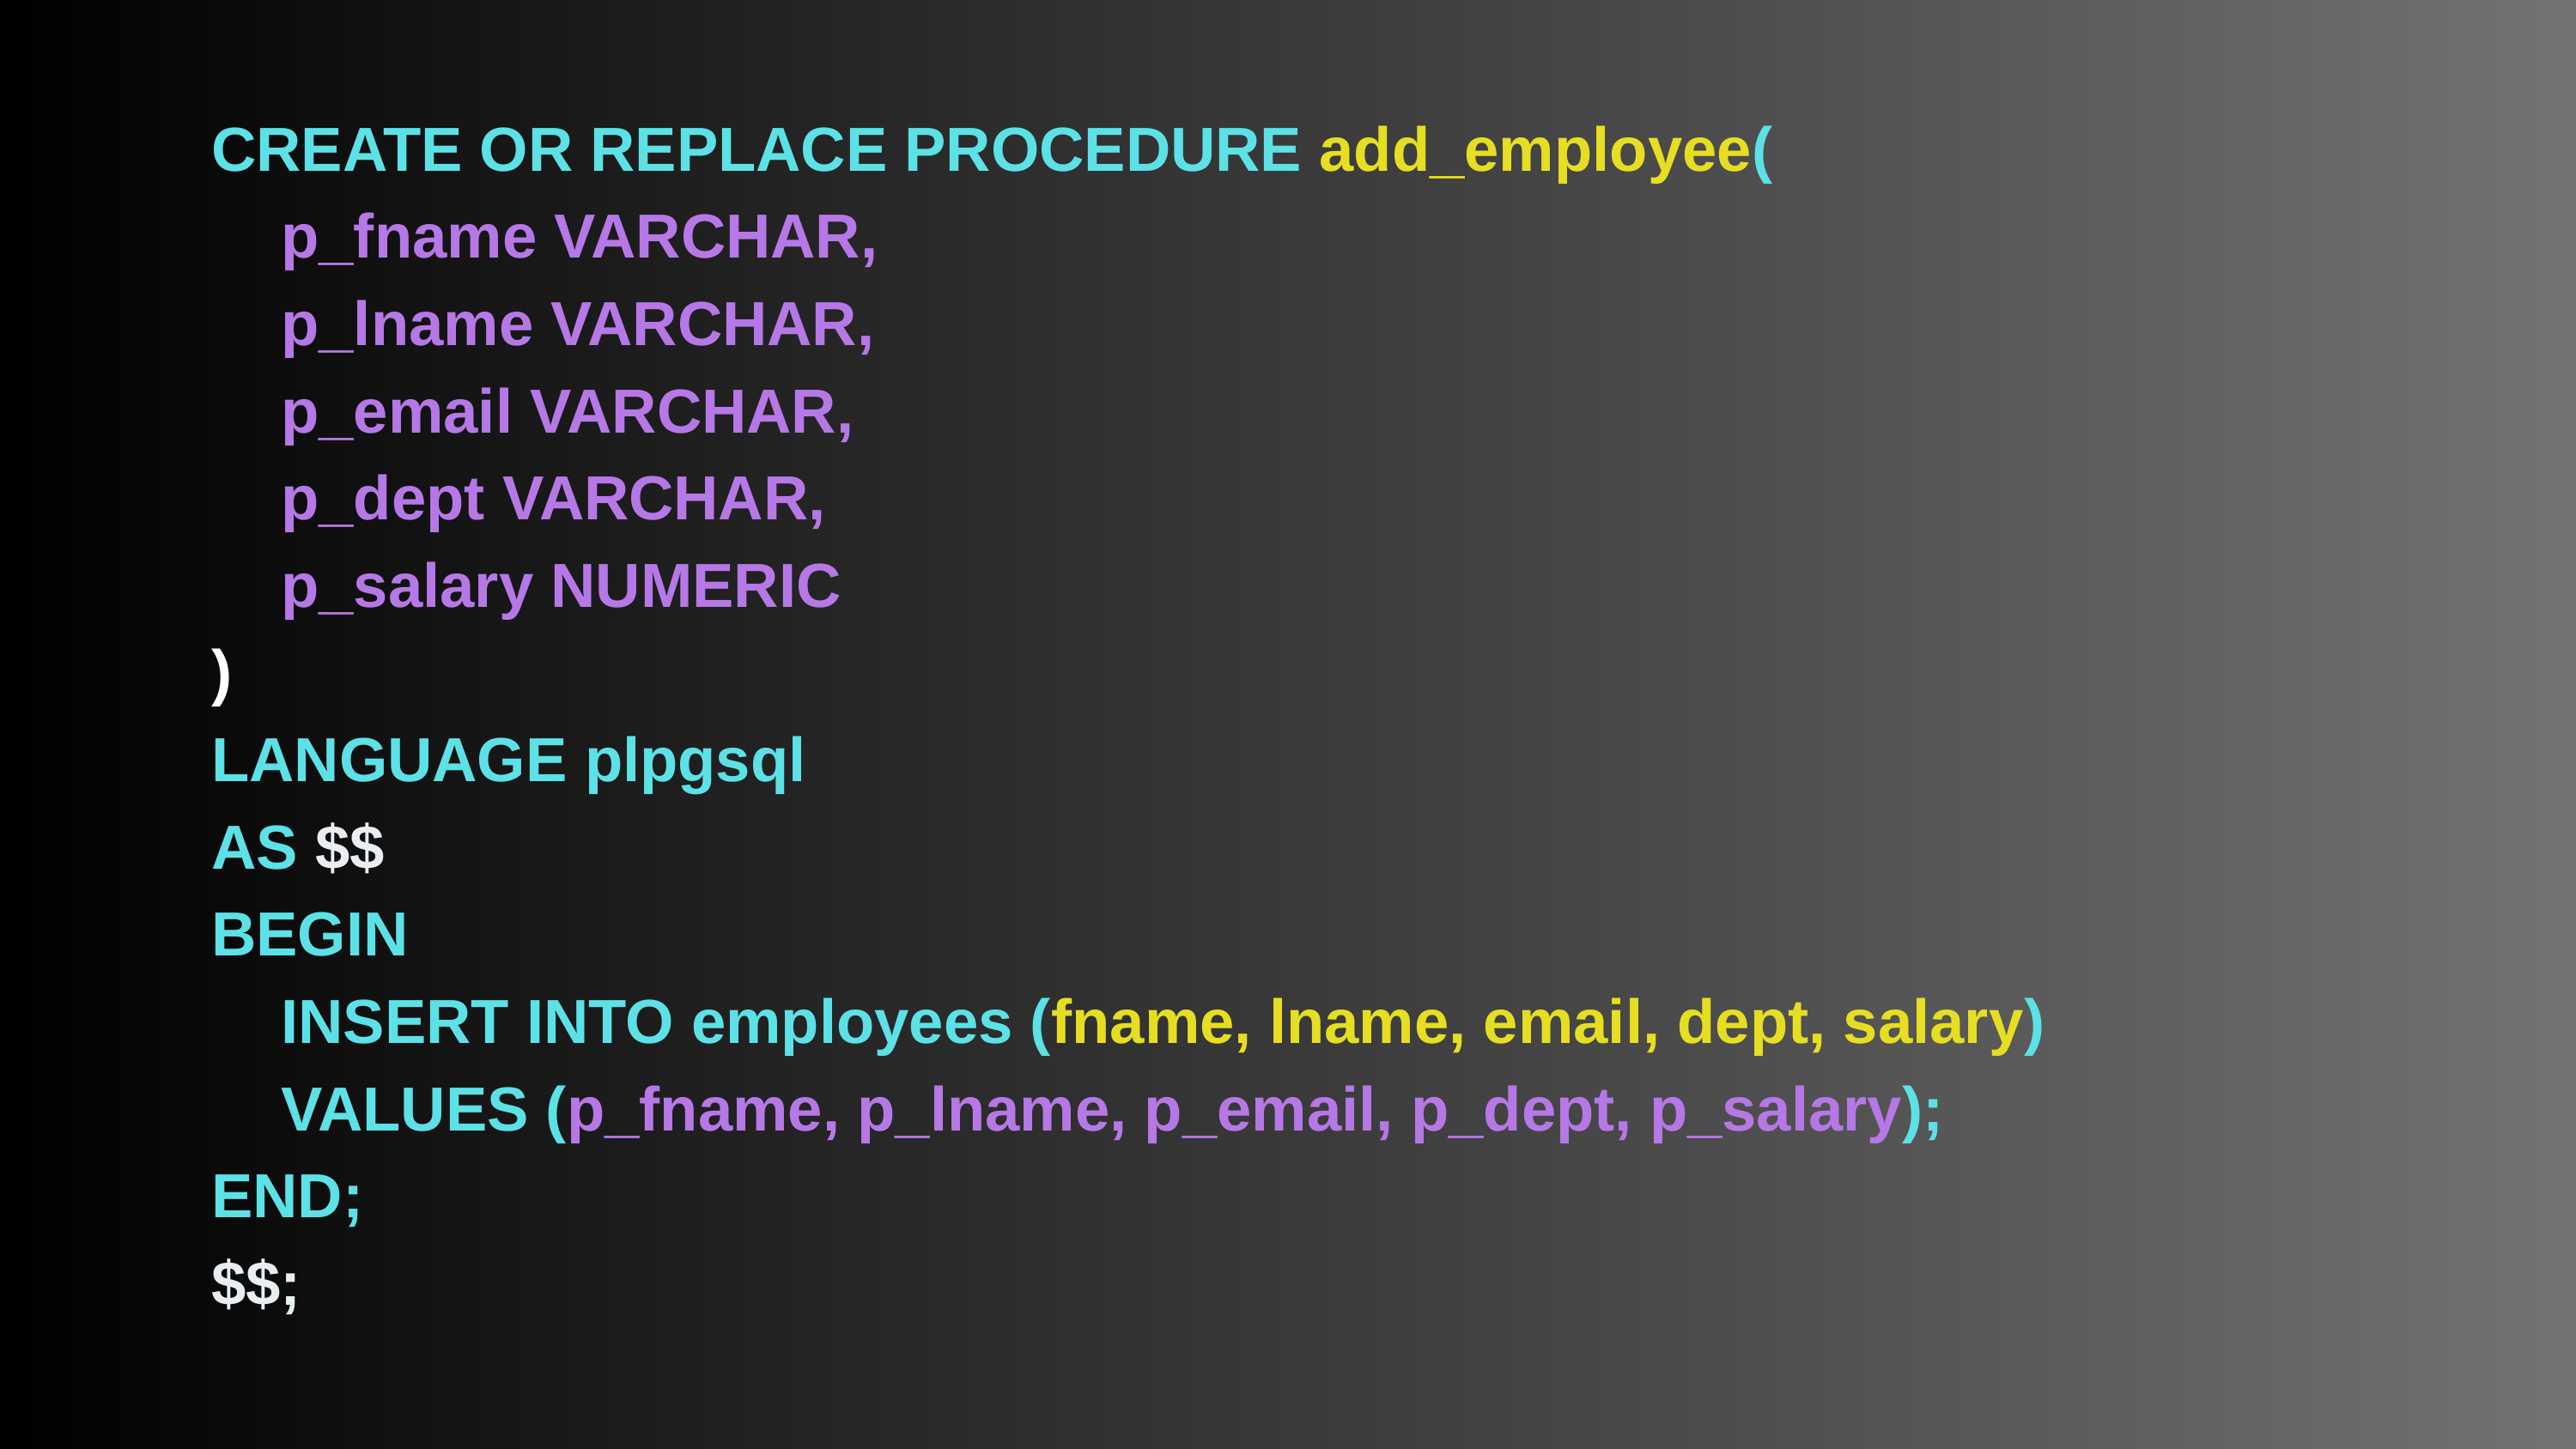

CREATE OR REPLACE PROCEDURE add_employee(
    p_fname VARCHAR,
    p_lname VARCHAR,
    p_email VARCHAR,
    p_dept VARCHAR,
    p_salary NUMERIC
)
LANGUAGE plpgsql
AS $$
BEGIN
    INSERT INTO employees (fname, lname, email, dept, salary)
    VALUES (p_fname, p_lname, p_email, p_dept, p_salary);
END;
$$;